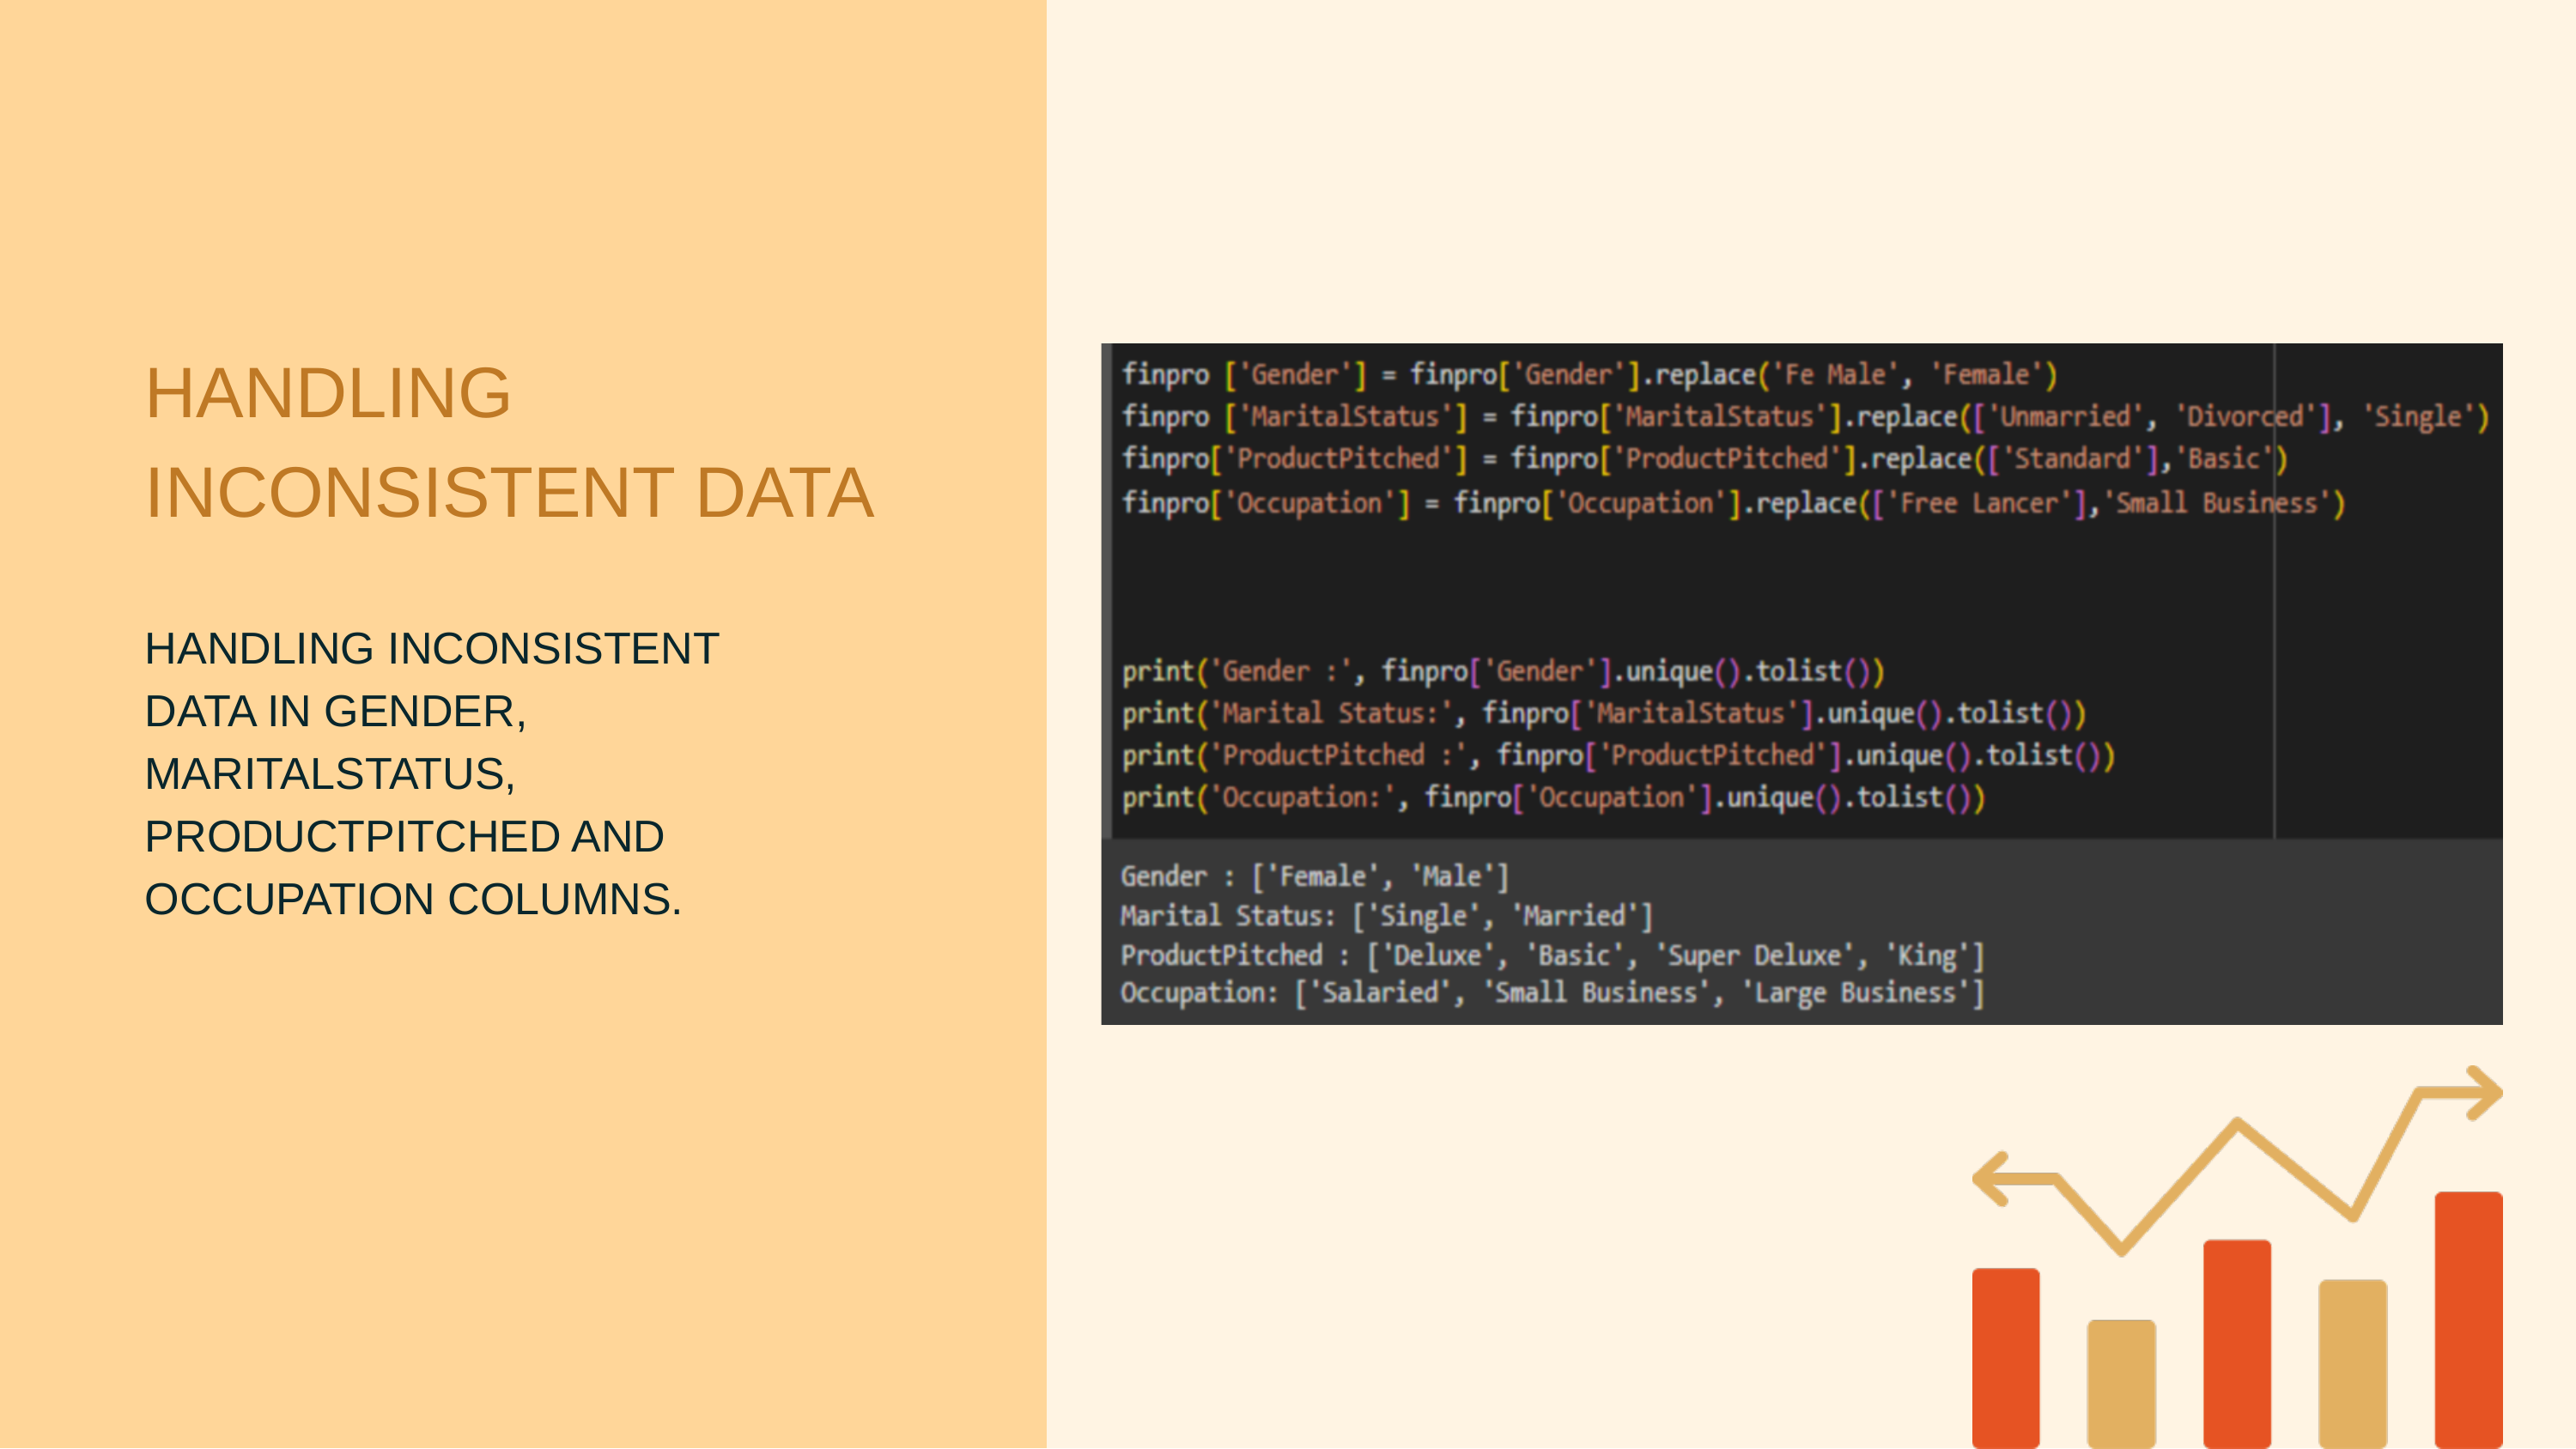

HANDLING
INCONSISTENT DATA

HANDLING INCONSISTENT DATA IN GENDER, MARITALSTATUS, PRODUCTPITCHED AND OCCUPATION COLUMNS.